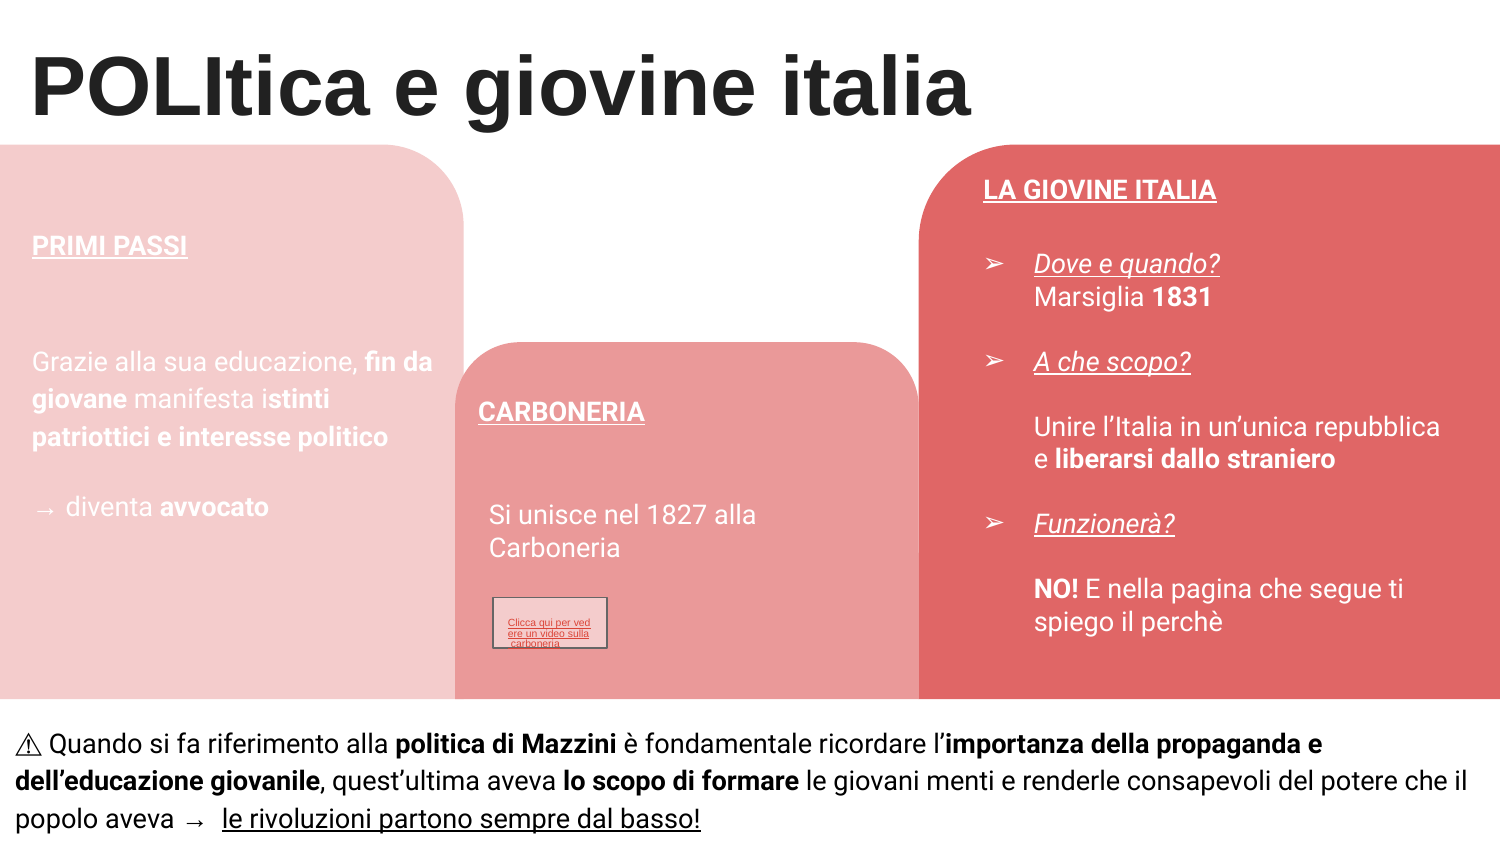

# POLItica e giovine italia

LA GIOVINE ITALIA

PRIMI PASSI
Grazie alla sua educazione, fin da giovane manifesta istinti patriottici e interesse politico
→ diventa avvocato
Dove e quando?
Marsiglia 1831
A che scopo?

Unire l’Italia in un’unica repubblica e liberarsi dallo straniero

Funzionerà?
NO! E nella pagina che segue ti spiego il perchè
Si unisce nel 1827 alla Carboneria
CARBONERIA
Clicca qui per vedere un video sulla carboneria
⚠️ Quando si fa riferimento alla politica di Mazzini è fondamentale ricordare l’importanza della propaganda e                     dell’educazione giovanile, quest’ultima aveva lo scopo di formare le giovani menti e renderle consapevoli del potere che il popolo aveva →  le rivoluzioni partono sempre dal basso!